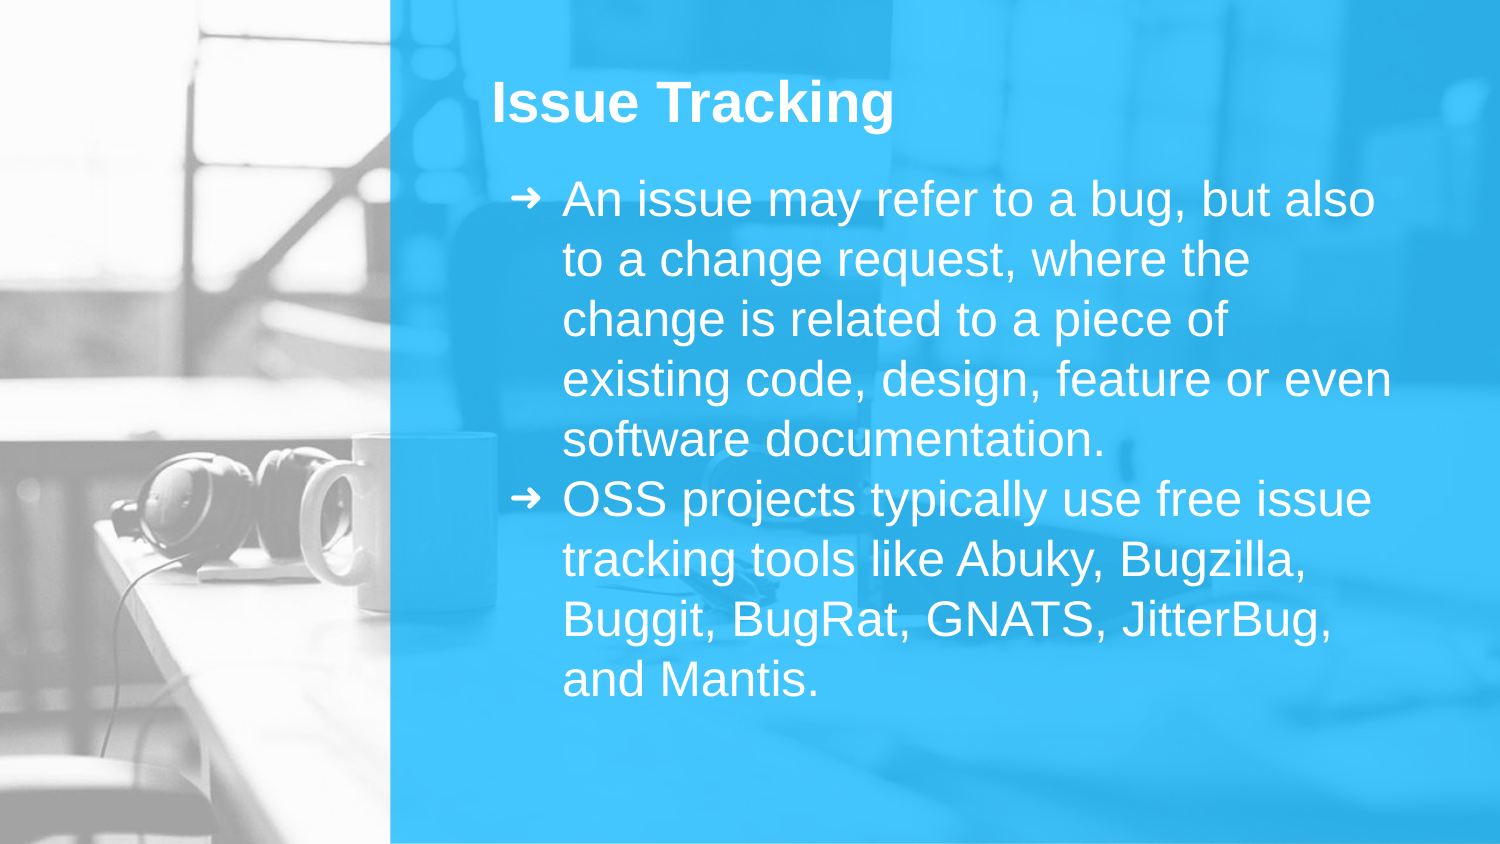

# Issue Tracking
An issue may refer to a bug, but also to a change request, where the change is related to a piece of existing code, design, feature or even software documentation.
OSS projects typically use free issue tracking tools like Abuky, Bugzilla, Buggit, BugRat, GNATS, JitterBug, and Mantis.